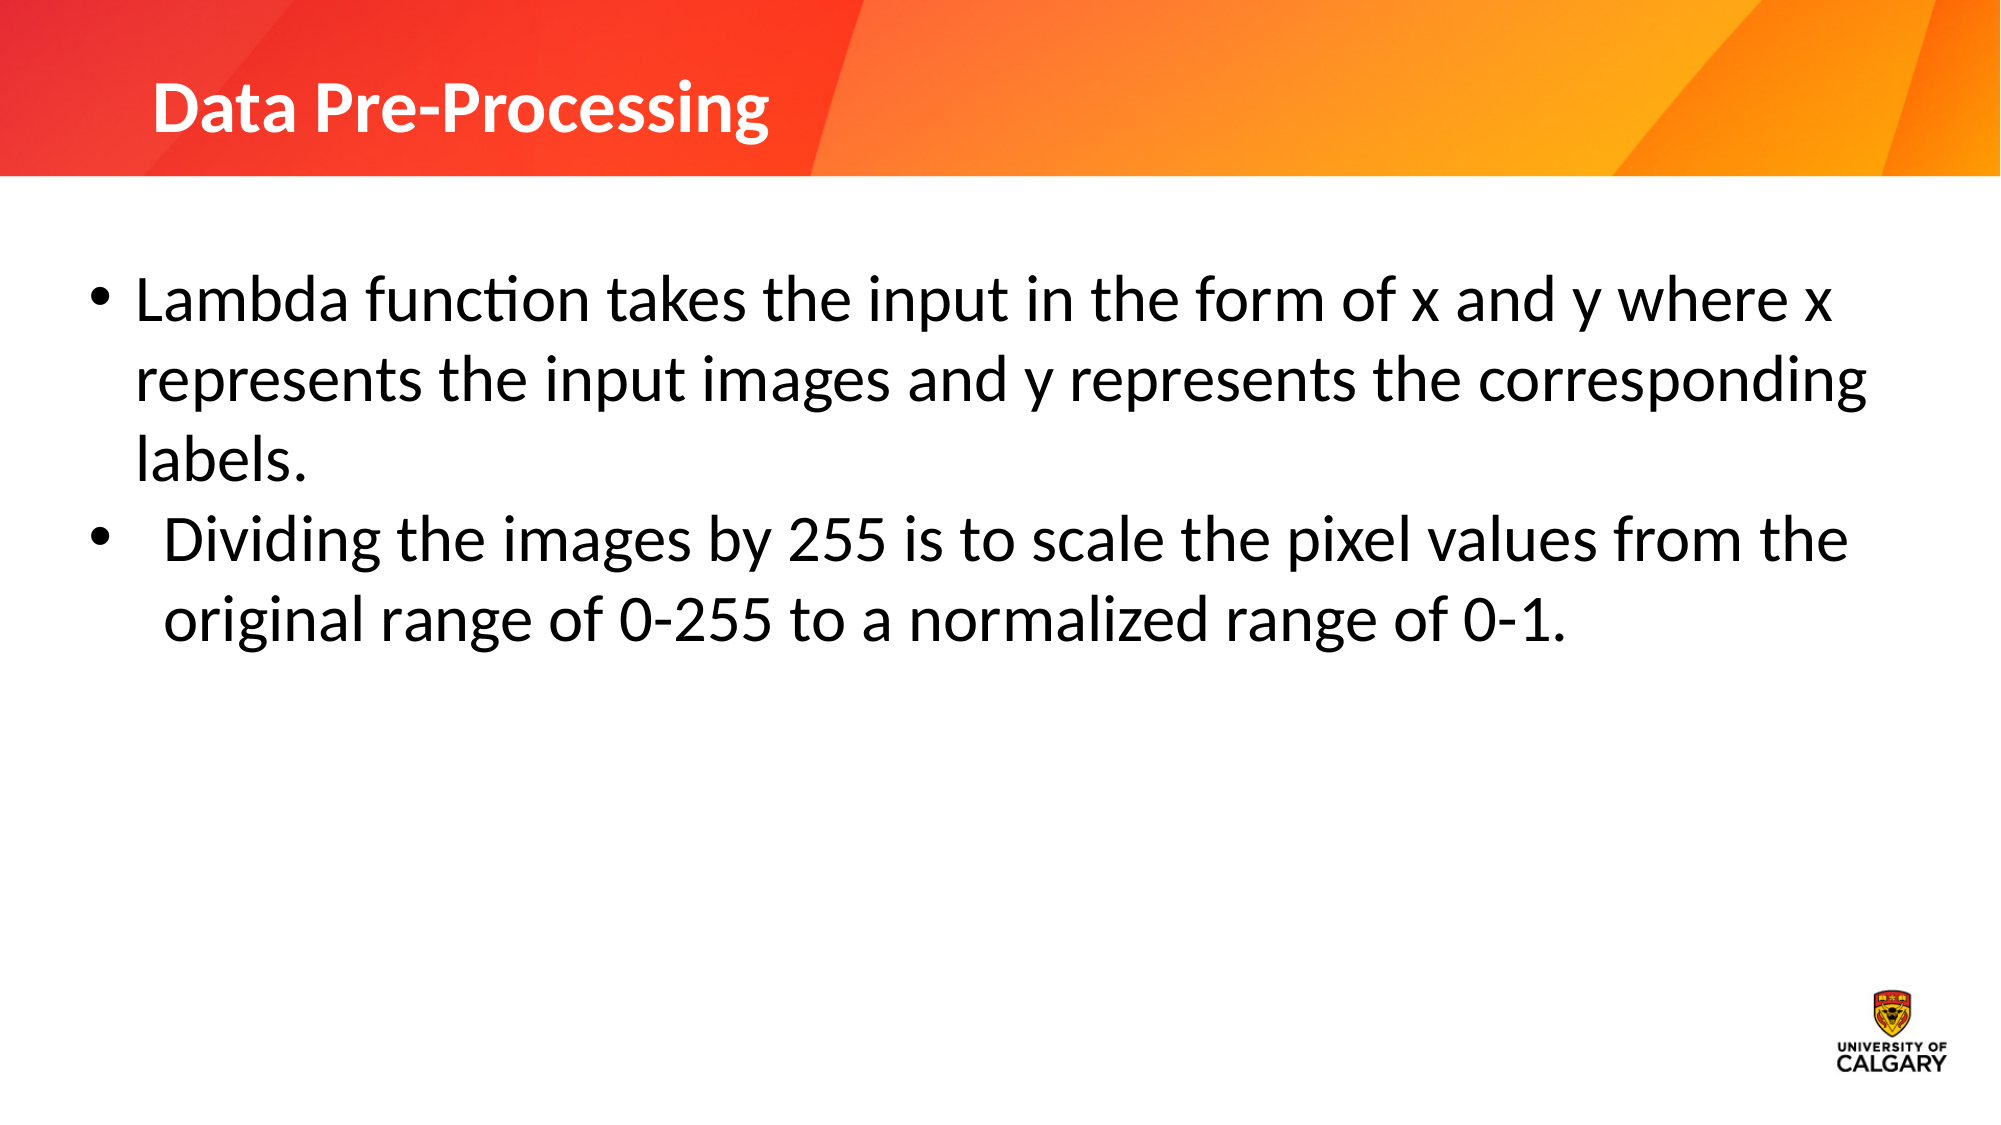

# Data Pre-Processing

Lambda function takes the input in the form of x and y where x represents the input images and y represents the corresponding labels.
Dividing the images by 255 is to scale the pixel values from the original range of 0-255 to a normalized range of 0-1.